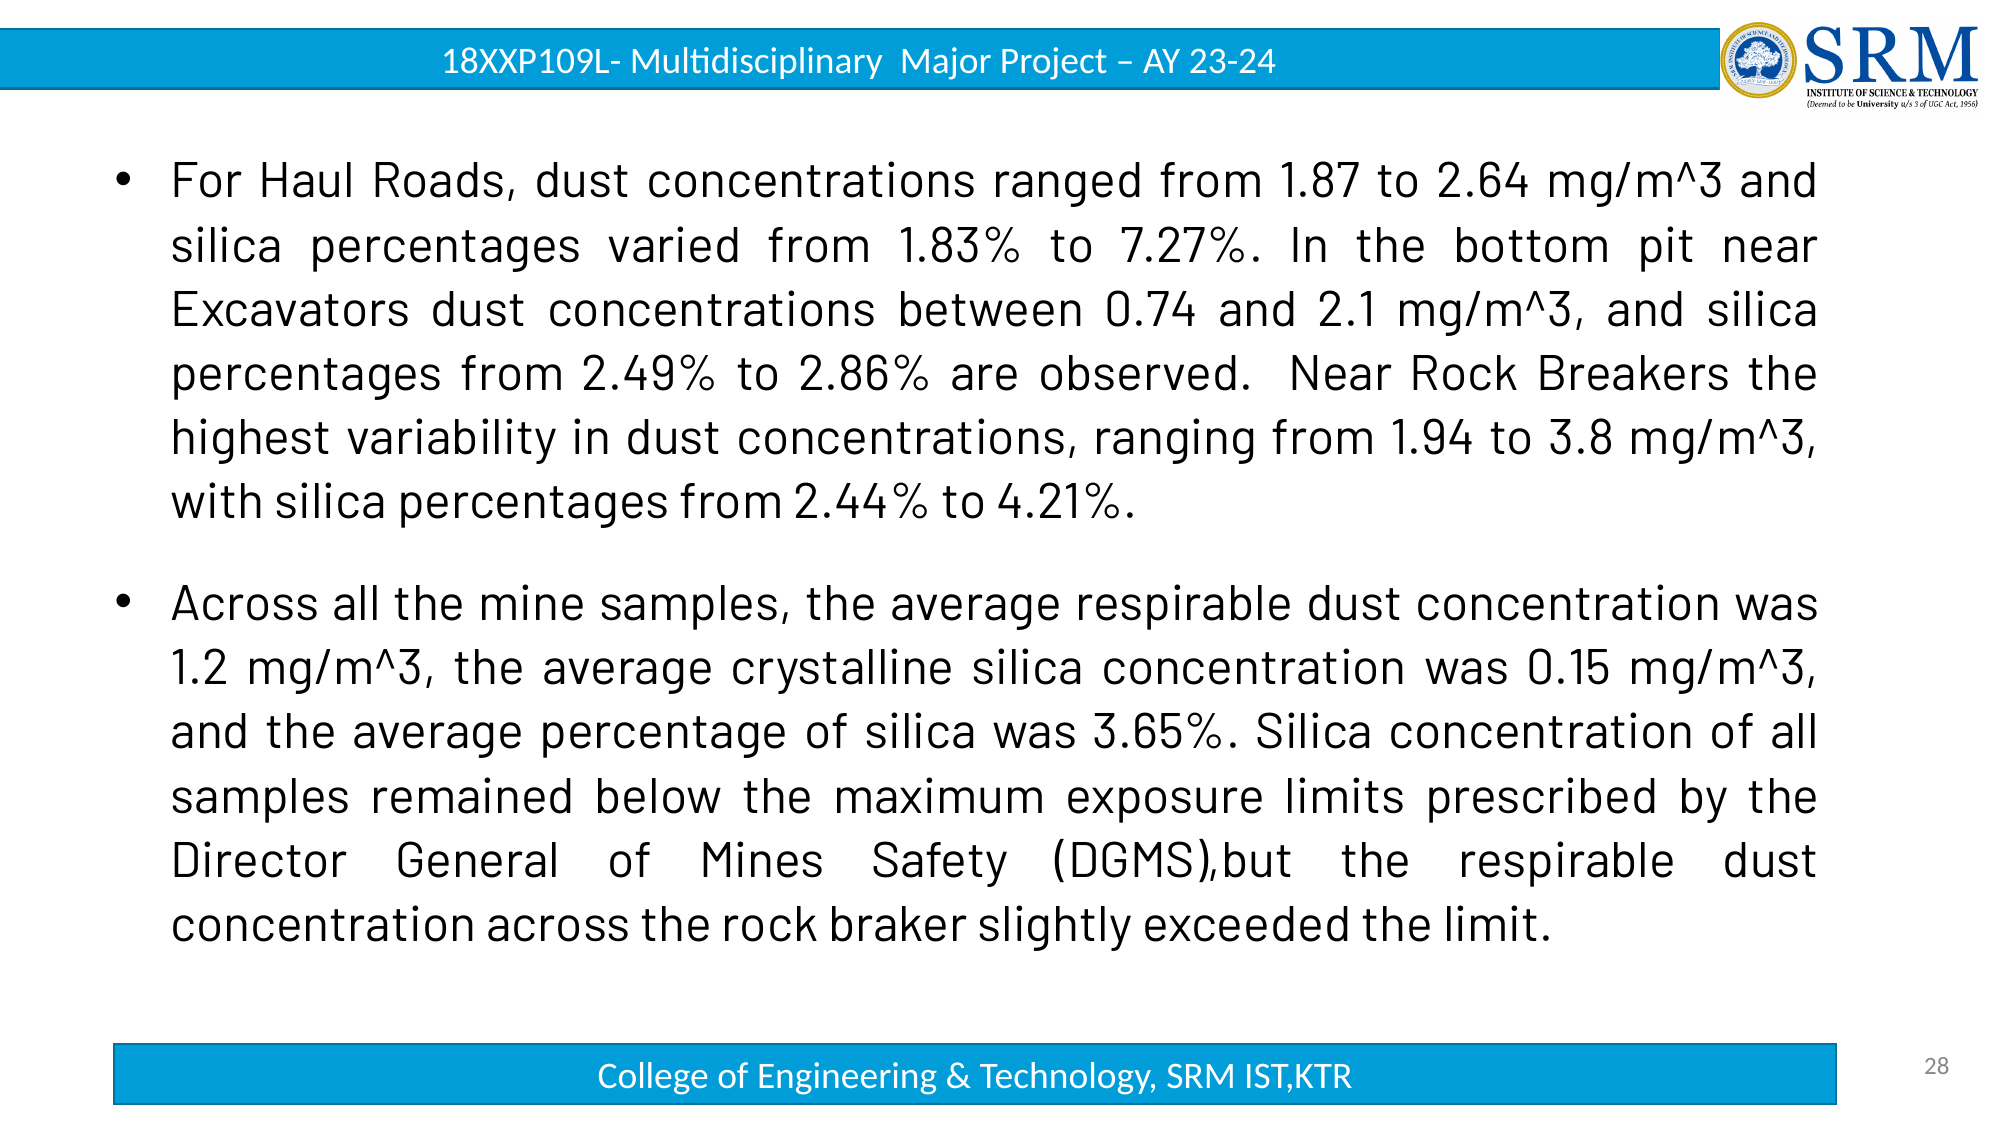

For Haul Roads, dust concentrations ranged from 1.87 to 2.64 mg/m^3 and silica percentages varied from 1.83% to 7.27%. In the bottom pit near Excavators dust concentrations between 0.74 and 2.1 mg/m^3, and silica percentages from 2.49% to 2.86% are observed.  Near Rock Breakers the highest variability in dust concentrations, ranging from 1.94 to 3.8 mg/m^3, with silica percentages from 2.44% to 4.21%.
Across all the mine samples, the average respirable dust concentration was 1.2 mg/m^3, the average crystalline silica concentration was 0.15 mg/m^3, and the average percentage of silica was 3.65%. Silica concentration of all samples remained below the maximum exposure limits prescribed by the Director General of Mines Safety (DGMS),but the respirable dust concentration across the rock braker slightly exceeded the limit.

28